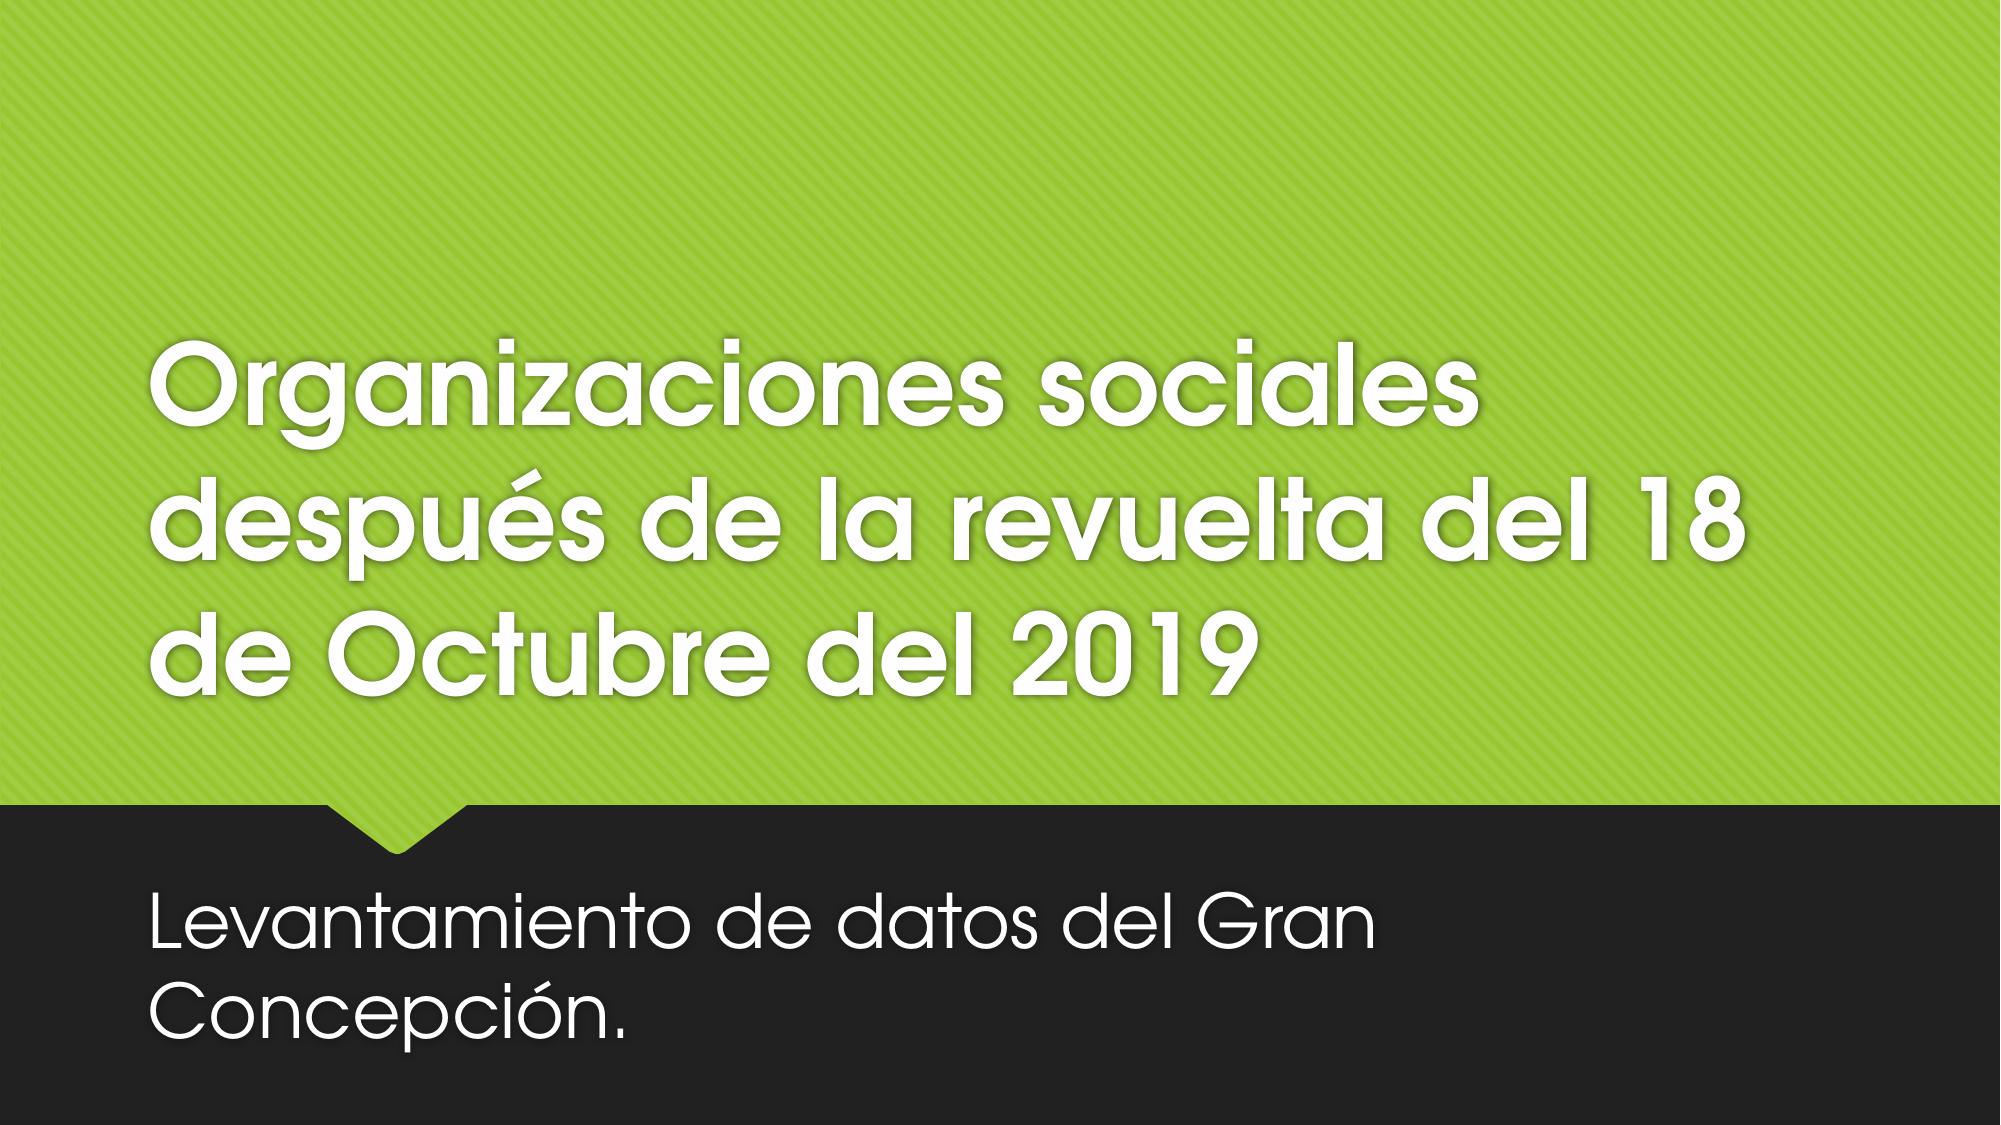

# Organizaciones sociales después de la revuelta del 18 de Octubre del 2019
Levantamiento de datos del Gran Concepción.